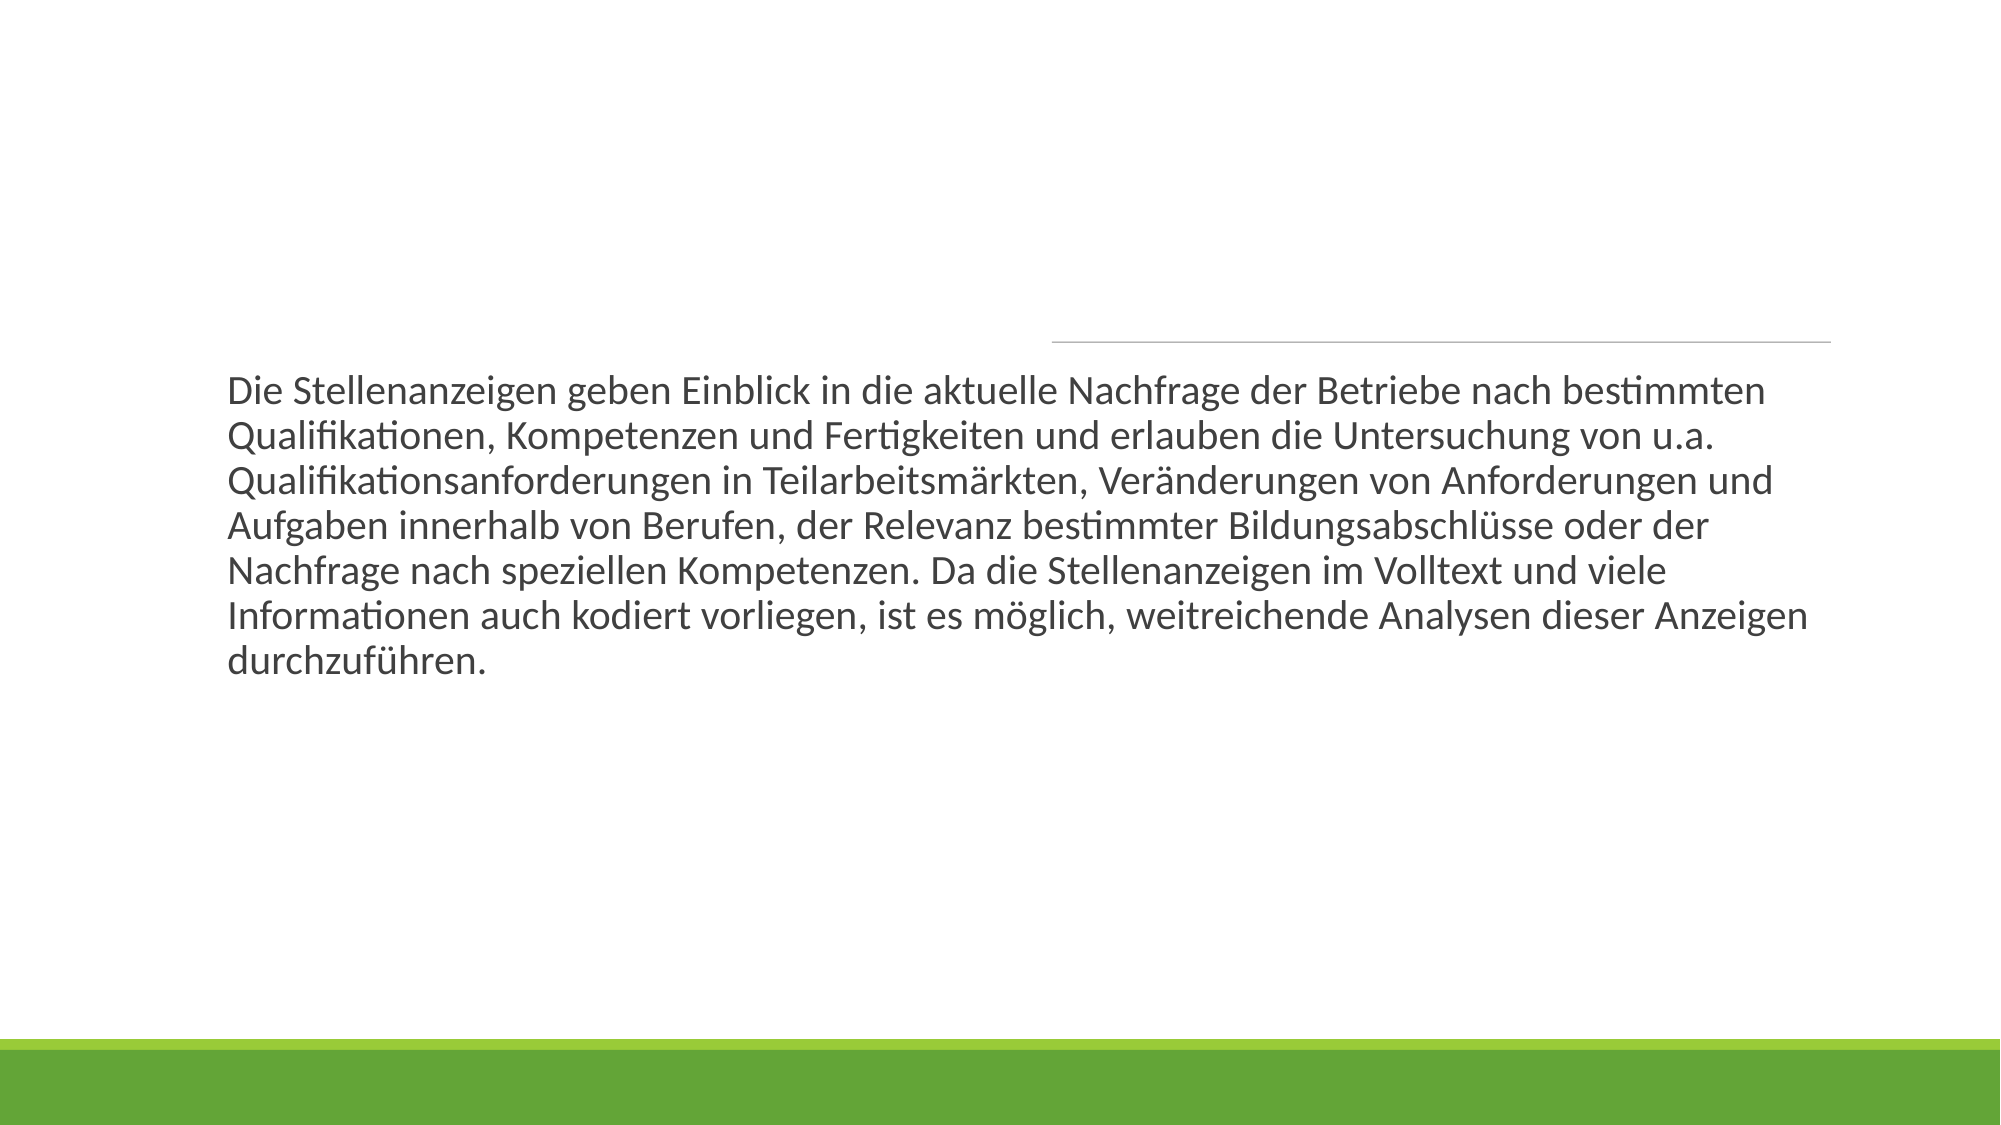

#
Die Stellenanzeigen geben Einblick in die aktuelle Nachfrage der Betriebe nach bestimmten Qualifikationen, Kompetenzen und Fertigkeiten und erlauben die Untersuchung von u.a. Qualifikationsanforderungen in Teilarbeitsmärkten, Veränderungen von Anforderungen und Aufgaben innerhalb von Berufen, der Relevanz bestimmter Bildungsabschlüsse oder der Nachfrage nach speziellen Kompetenzen. Da die Stellenanzeigen im Volltext und viele Informationen auch kodiert vorliegen, ist es möglich, weitreichende Analysen dieser Anzeigen durchzuführen.